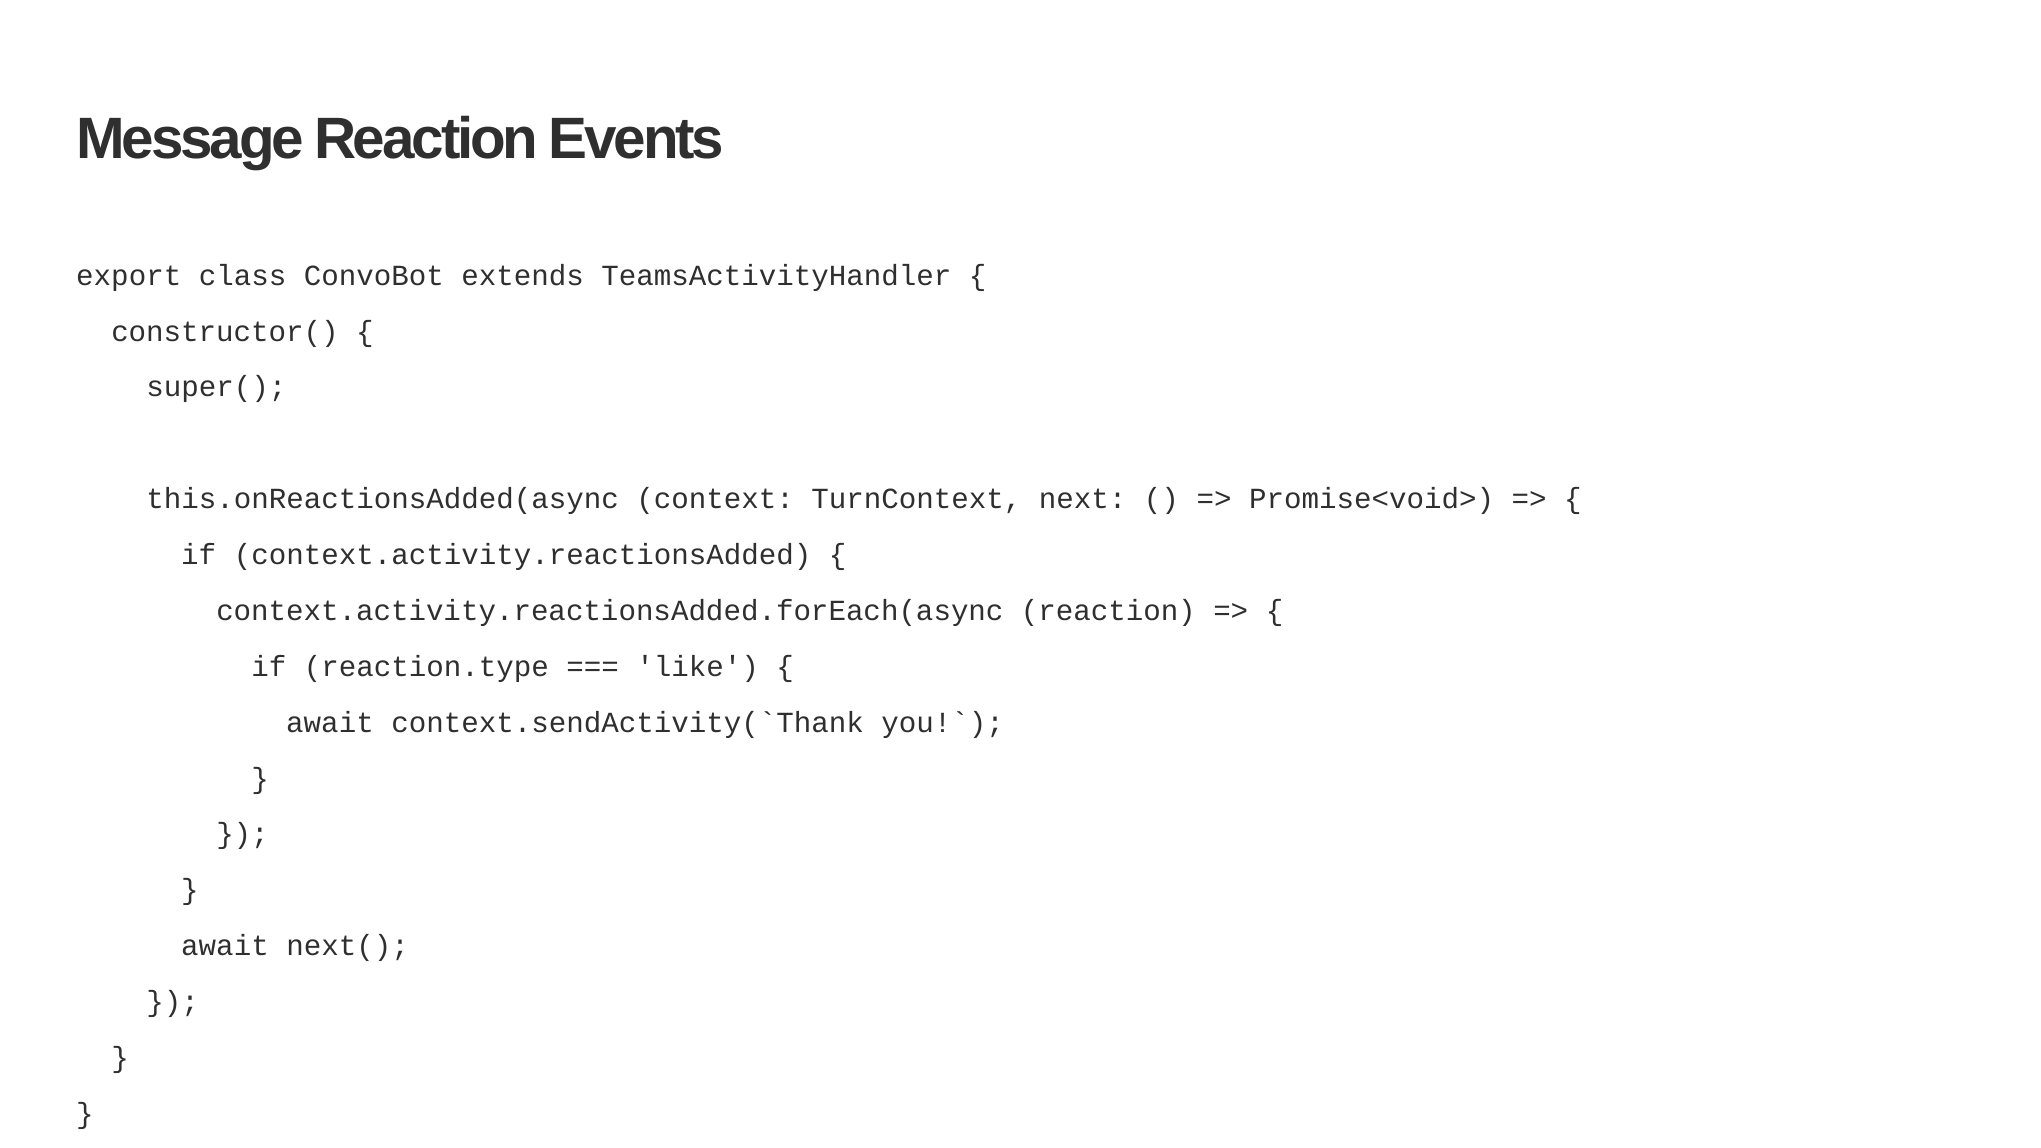

# Message Reaction Events
export class ConvoBot extends TeamsActivityHandler {
  constructor() {
    super();

    this.onReactionsAdded(async (context: TurnContext, next: () => Promise<void>) => {
      if (context.activity.reactionsAdded) {
        context.activity.reactionsAdded.forEach(async (reaction) => {
          if (reaction.type === 'like') {
            await context.sendActivity(`Thank you!`);
          }
        });
      }
      await next();
    });
  }
}